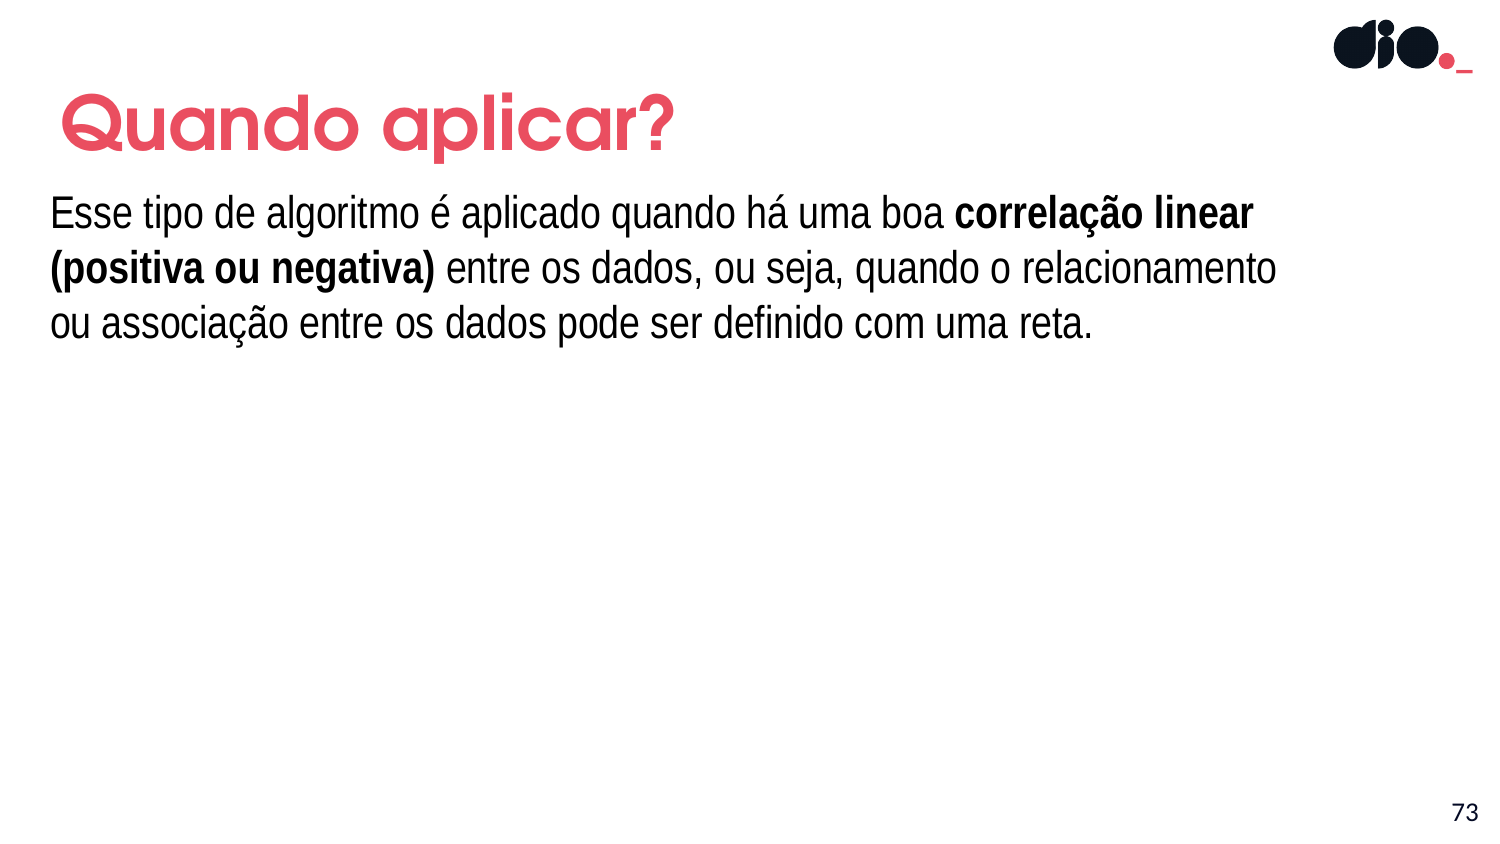

Quando aplicar?

# Esse tipo de algoritmo é aplicado quando há uma boa correlação linear (positiva ou negativa) entre os dados, ou seja, quando o relacionamento ou associação entre os dados pode ser definido com uma reta.

73